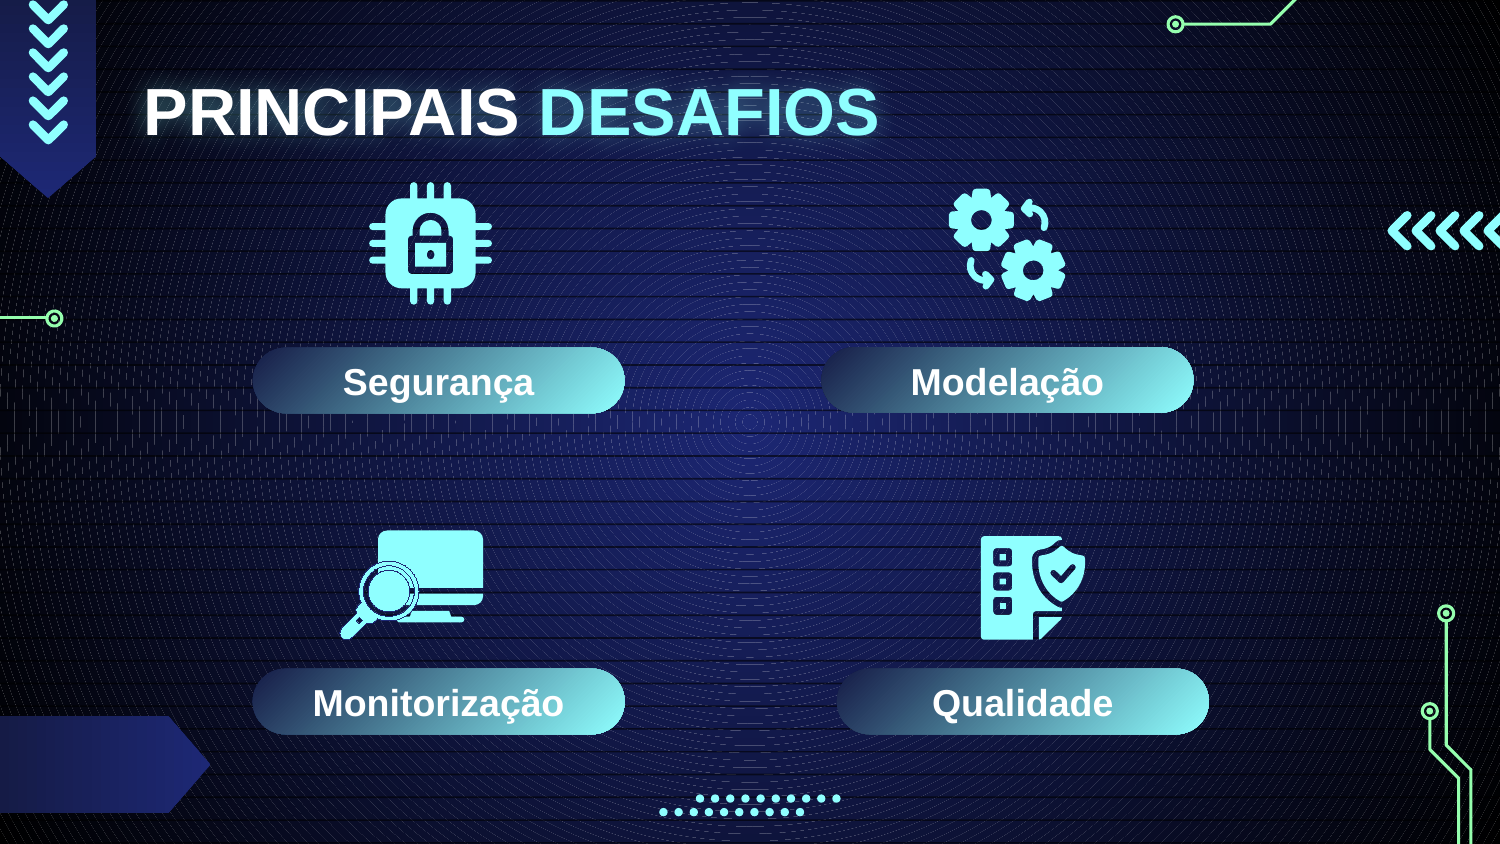

# PRINCIPAIS DESAFIOS

Modelação
Segurança

Monitorização
Qualidade